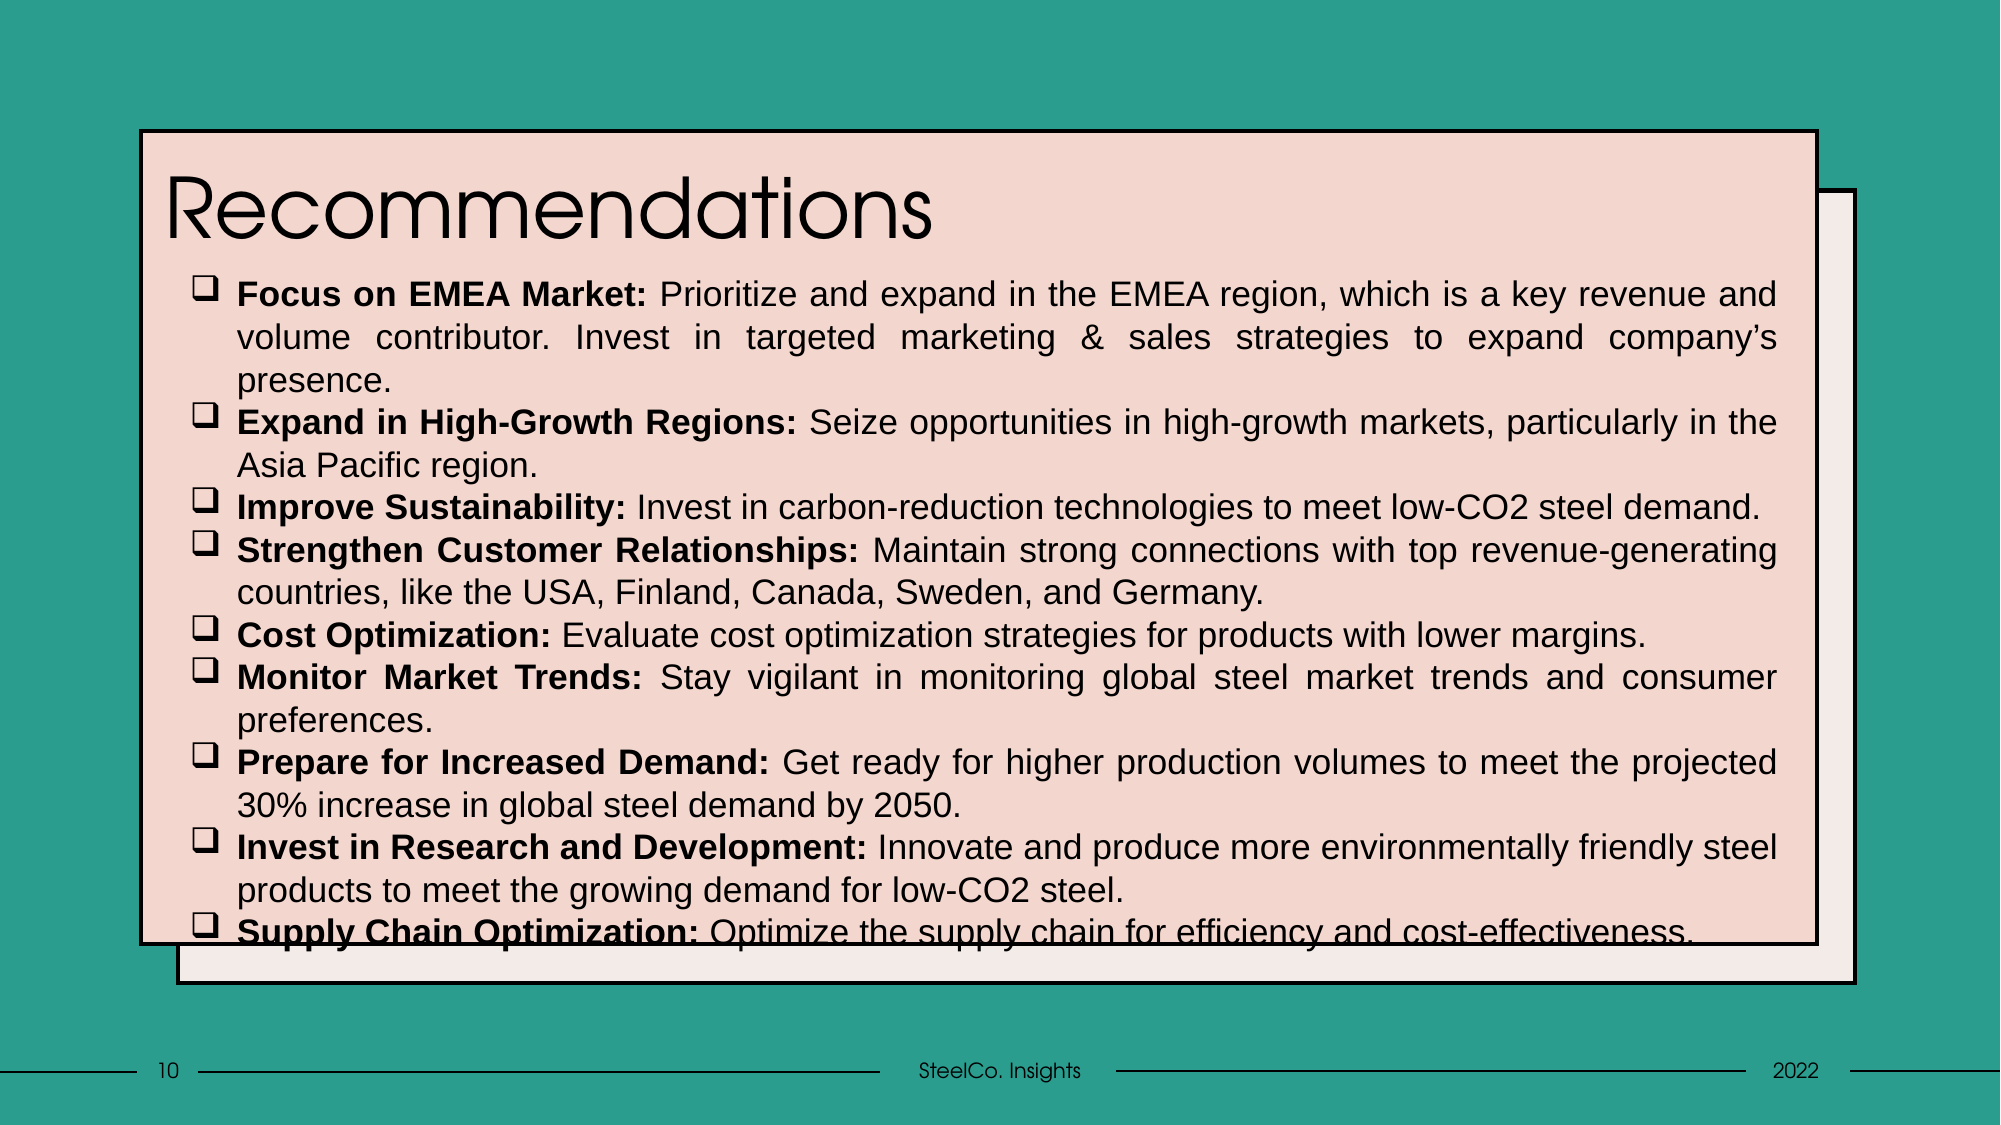

# Recommendations
Focus on EMEA Market: Prioritize and expand in the EMEA region, which is a key revenue and volume contributor. Invest in targeted marketing & sales strategies to expand company’s presence.
Expand in High-Growth Regions: Seize opportunities in high-growth markets, particularly in the Asia Pacific region.
Improve Sustainability: Invest in carbon-reduction technologies to meet low-CO2 steel demand.
Strengthen Customer Relationships: Maintain strong connections with top revenue-generating countries, like the USA, Finland, Canada, Sweden, and Germany.
Cost Optimization: Evaluate cost optimization strategies for products with lower margins.
Monitor Market Trends: Stay vigilant in monitoring global steel market trends and consumer preferences.
Prepare for Increased Demand: Get ready for higher production volumes to meet the projected 30% increase in global steel demand by 2050.
Invest in Research and Development: Innovate and produce more environmentally friendly steel products to meet the growing demand for low-CO2 steel.
Supply Chain Optimization: Optimize the supply chain for efficiency and cost-effectiveness.

10
SteelCo. Insights
2022